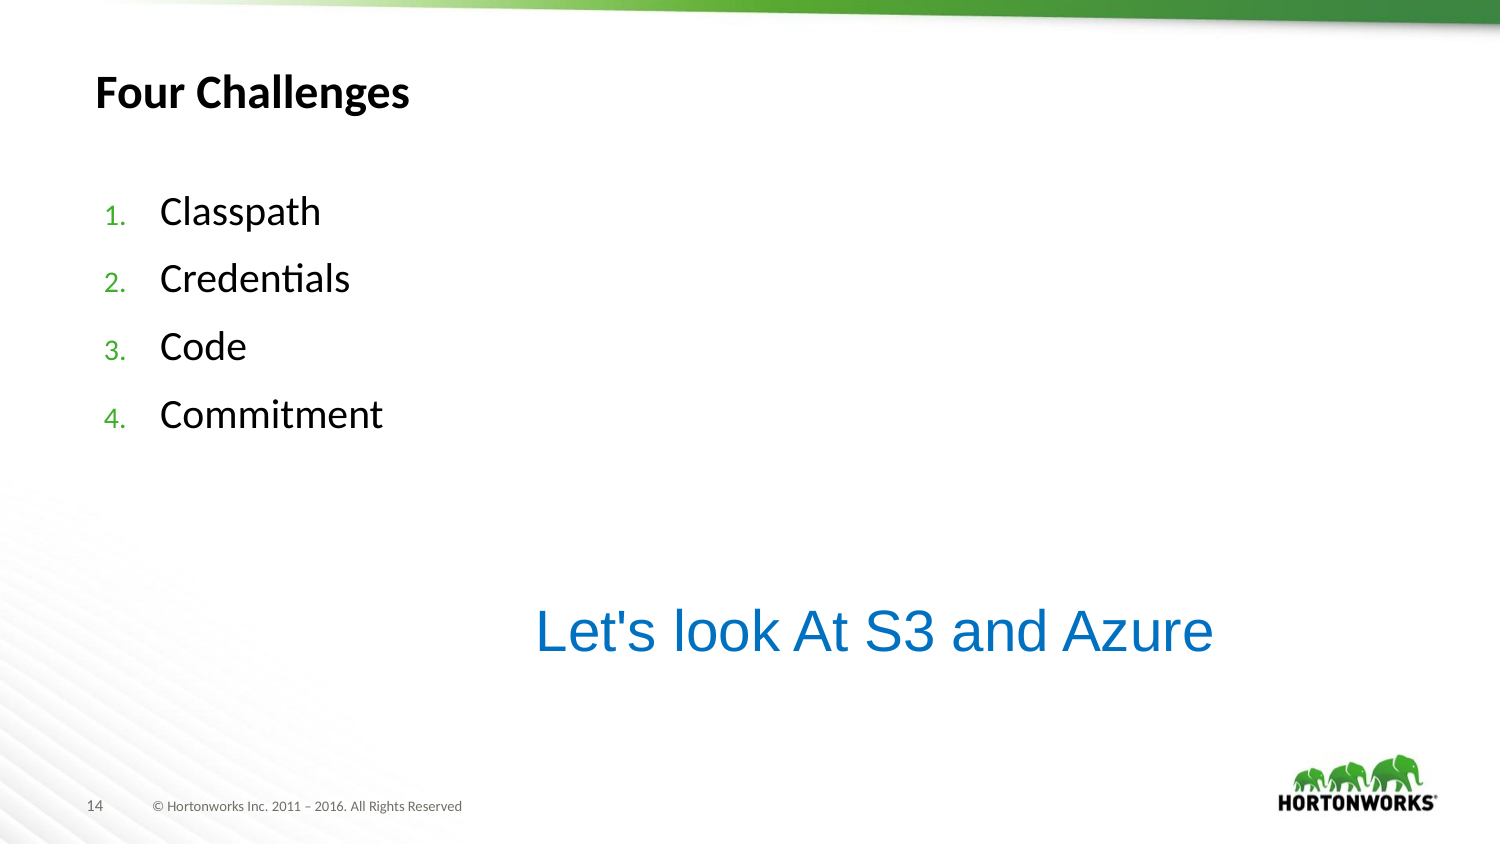

# Four Challenges
Classpath
Credentials
Code
Commitment
Let's look At S3 and Azure